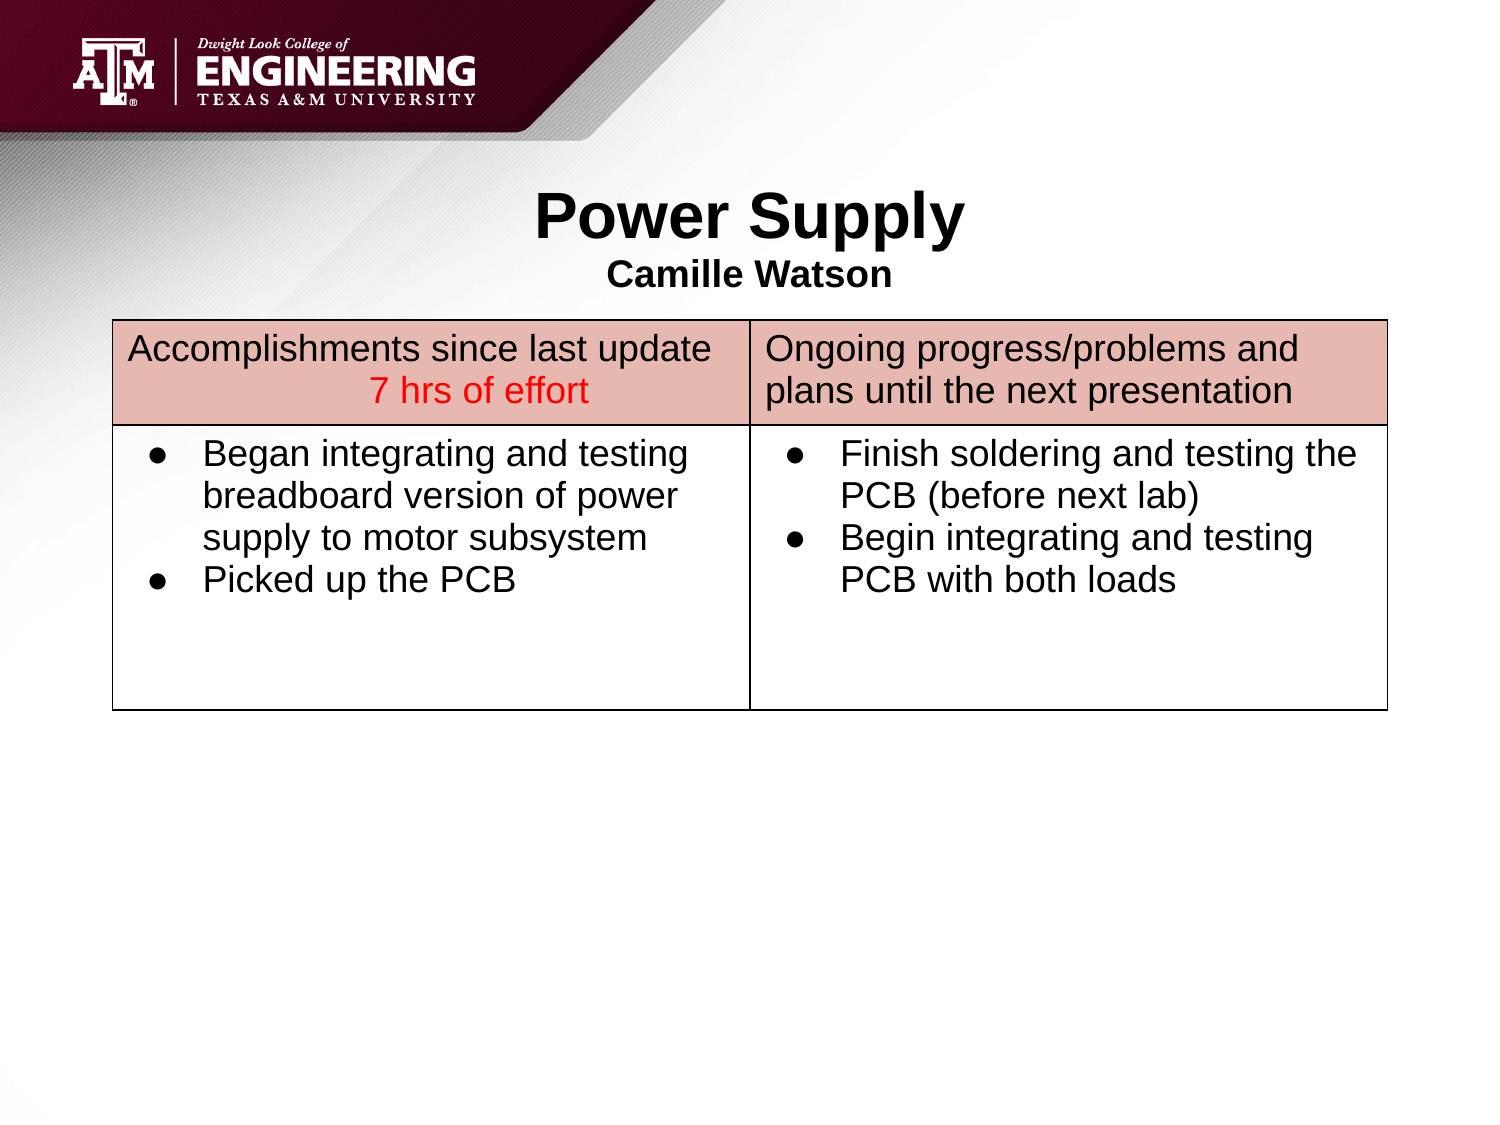

Power Supply
Camille Watson
| Accomplishments since last update 7 hrs of effort | Ongoing progress/problems and plans until the next presentation |
| --- | --- |
| Began integrating and testing breadboard version of power supply to motor subsystem Picked up the PCB | Finish soldering and testing the PCB (before next lab) Begin integrating and testing PCB with both loads |